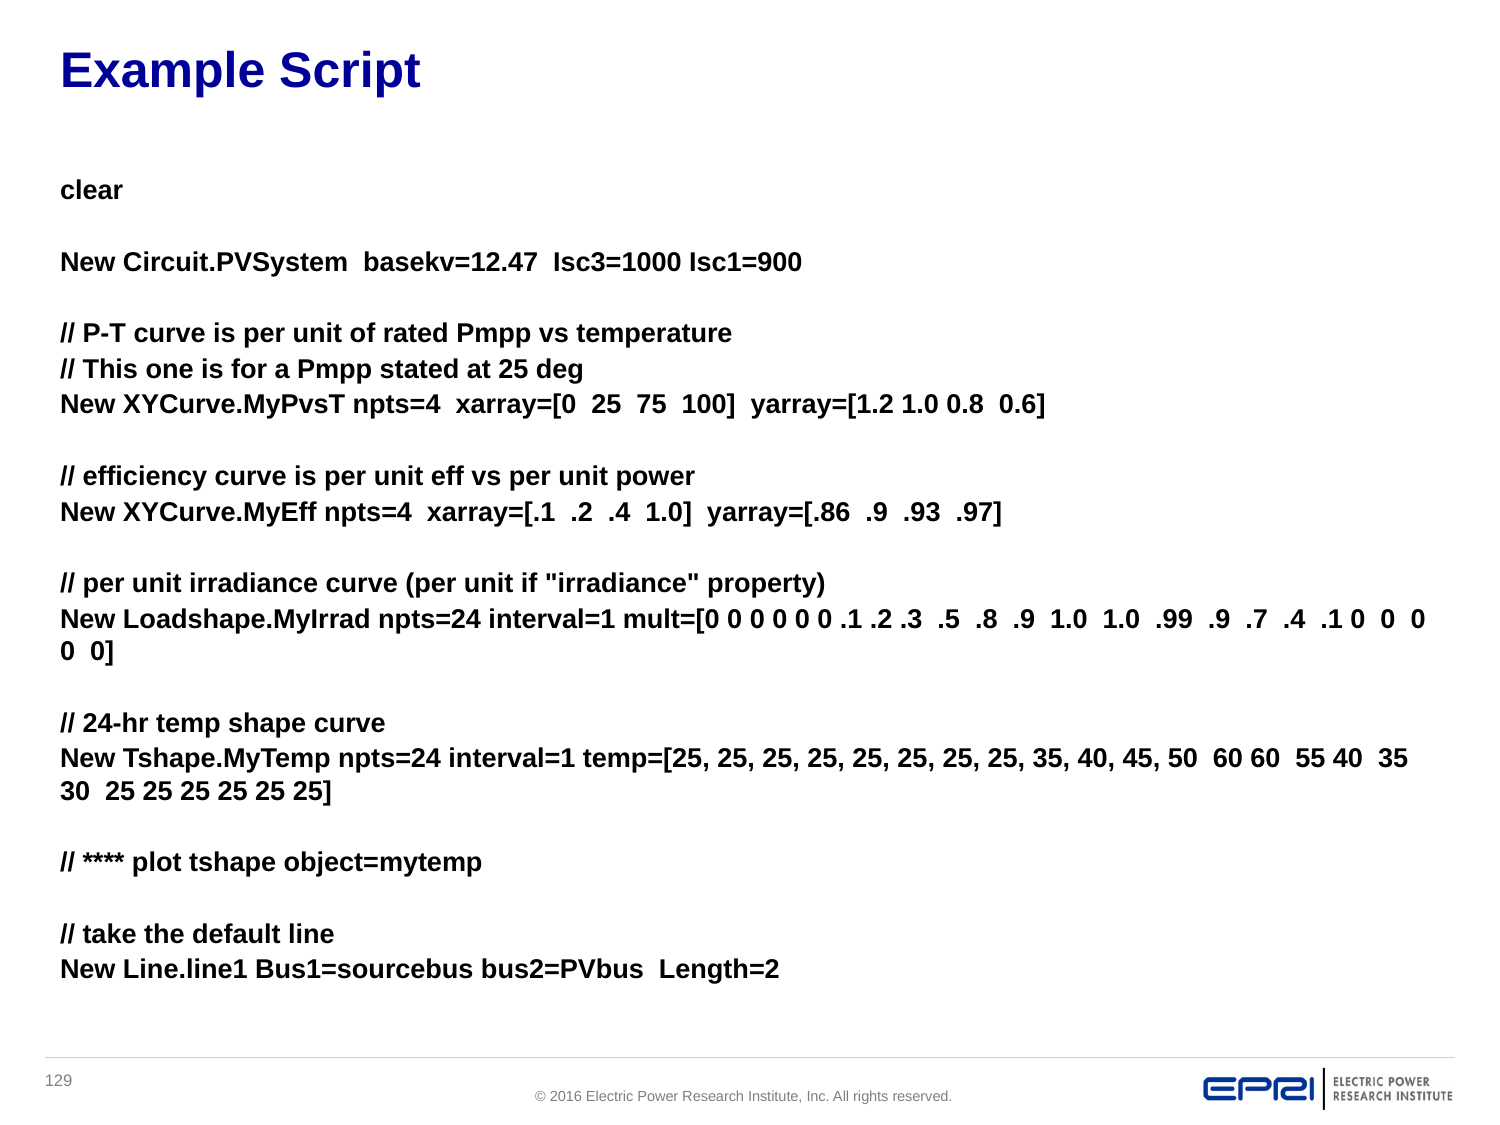

# Example Script
clear

New Circuit.PVSystem  basekv=12.47  Isc3=1000 Isc1=900

// P-T curve is per unit of rated Pmpp vs temperature
// This one is for a Pmpp stated at 25 deg
New XYCurve.MyPvsT npts=4  xarray=[0  25  75  100]  yarray=[1.2 1.0 0.8  0.6]

// efficiency curve is per unit eff vs per unit power
New XYCurve.MyEff npts=4  xarray=[.1  .2  .4  1.0]  yarray=[.86  .9  .93  .97]

// per unit irradiance curve (per unit if "irradiance" property)
New Loadshape.MyIrrad npts=24 interval=1 mult=[0 0 0 0 0 0 .1 .2 .3  .5  .8  .9  1.0  1.0  .99  .9  .7  .4  .1 0  0  0  0  0]

// 24-hr temp shape curve
New Tshape.MyTemp npts=24 interval=1 temp=[25, 25, 25, 25, 25, 25, 25, 25, 35, 40, 45, 50  60 60  55 40  35  30  25 25 25 25 25 25]

// **** plot tshape object=mytemp

// take the default line
New Line.line1 Bus1=sourcebus bus2=PVbus  Length=2